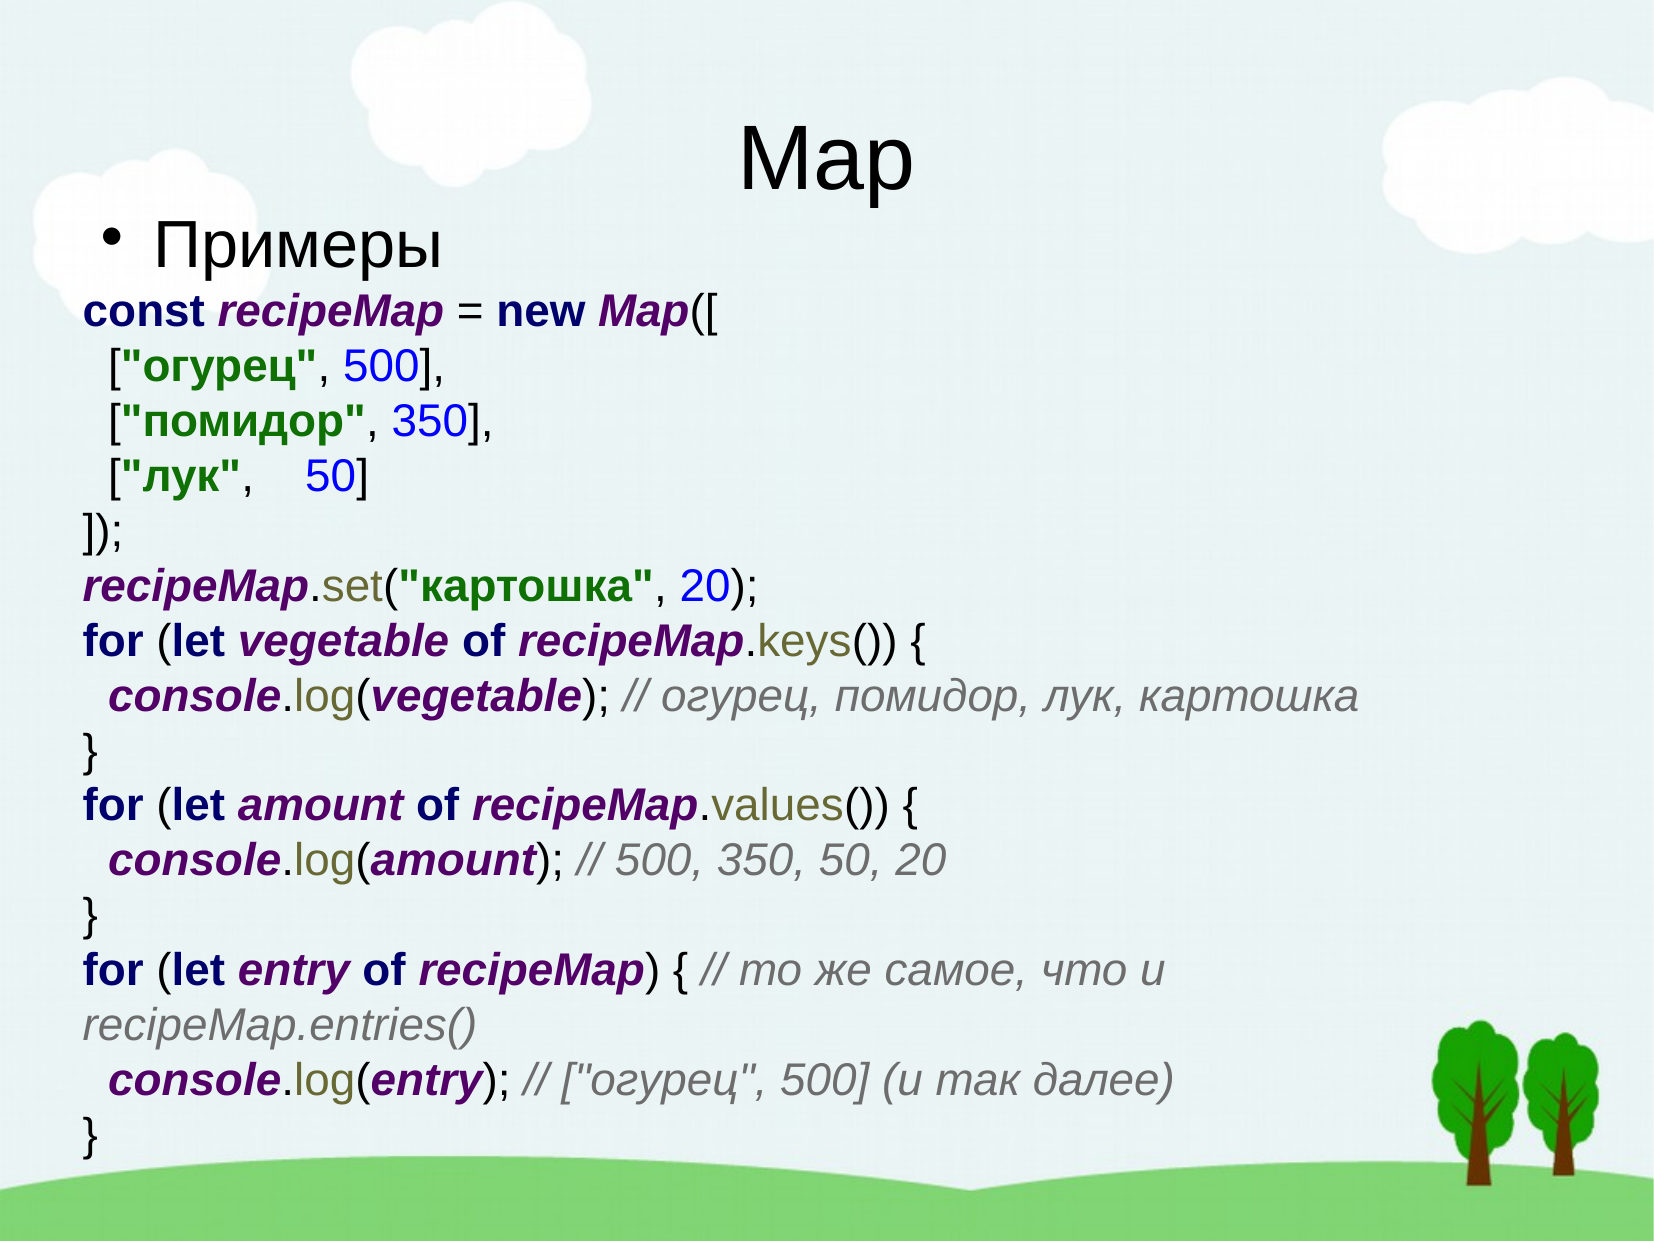

Map
Примеры
const recipeMap = new Map([
  ["огурец", 500],
  ["помидор", 350],
  ["лук",    50]
]);
recipeMap.set("картошка", 20);
for (let vegetable of recipeMap.keys()) {
  console.log(vegetable); // огурец, помидор, лук, картошка
}
for (let amount of recipeMap.values()) {
  console.log(amount); // 500, 350, 50, 20
}
for (let entry of recipeMap) { // то же самое, что и recipeMap.entries()
  console.log(entry); // ["огурец", 500] (и так далее)
}